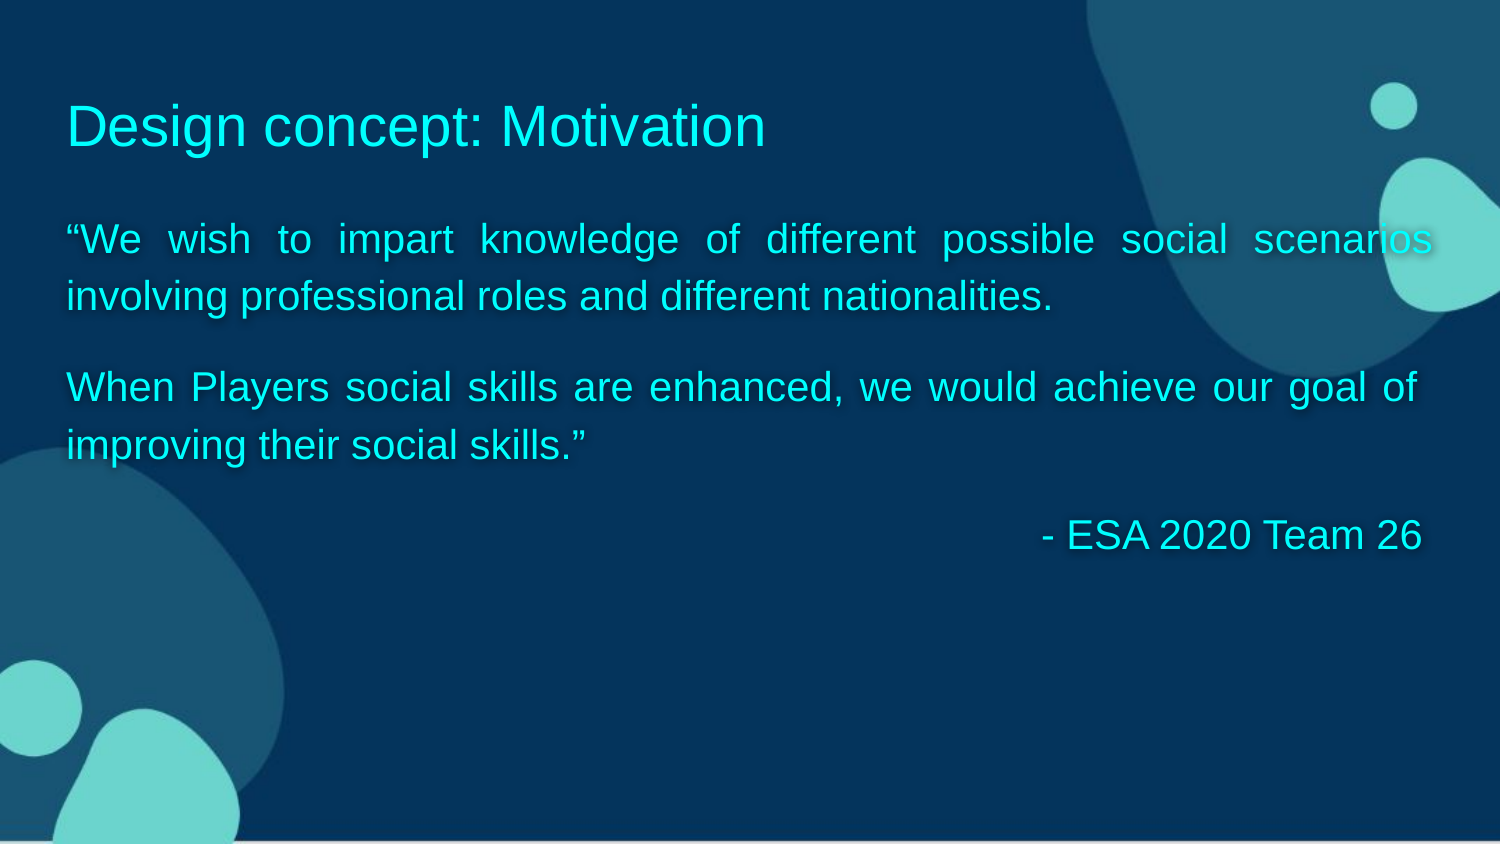

# Design concept: Motivation

“We wish to impart knowledge of different possible social scenarios involving professional roles and different nationalities.
When Players social skills are enhanced, we would achieve our goal of  improving their social skills.”
- ESA 2020 Team 26